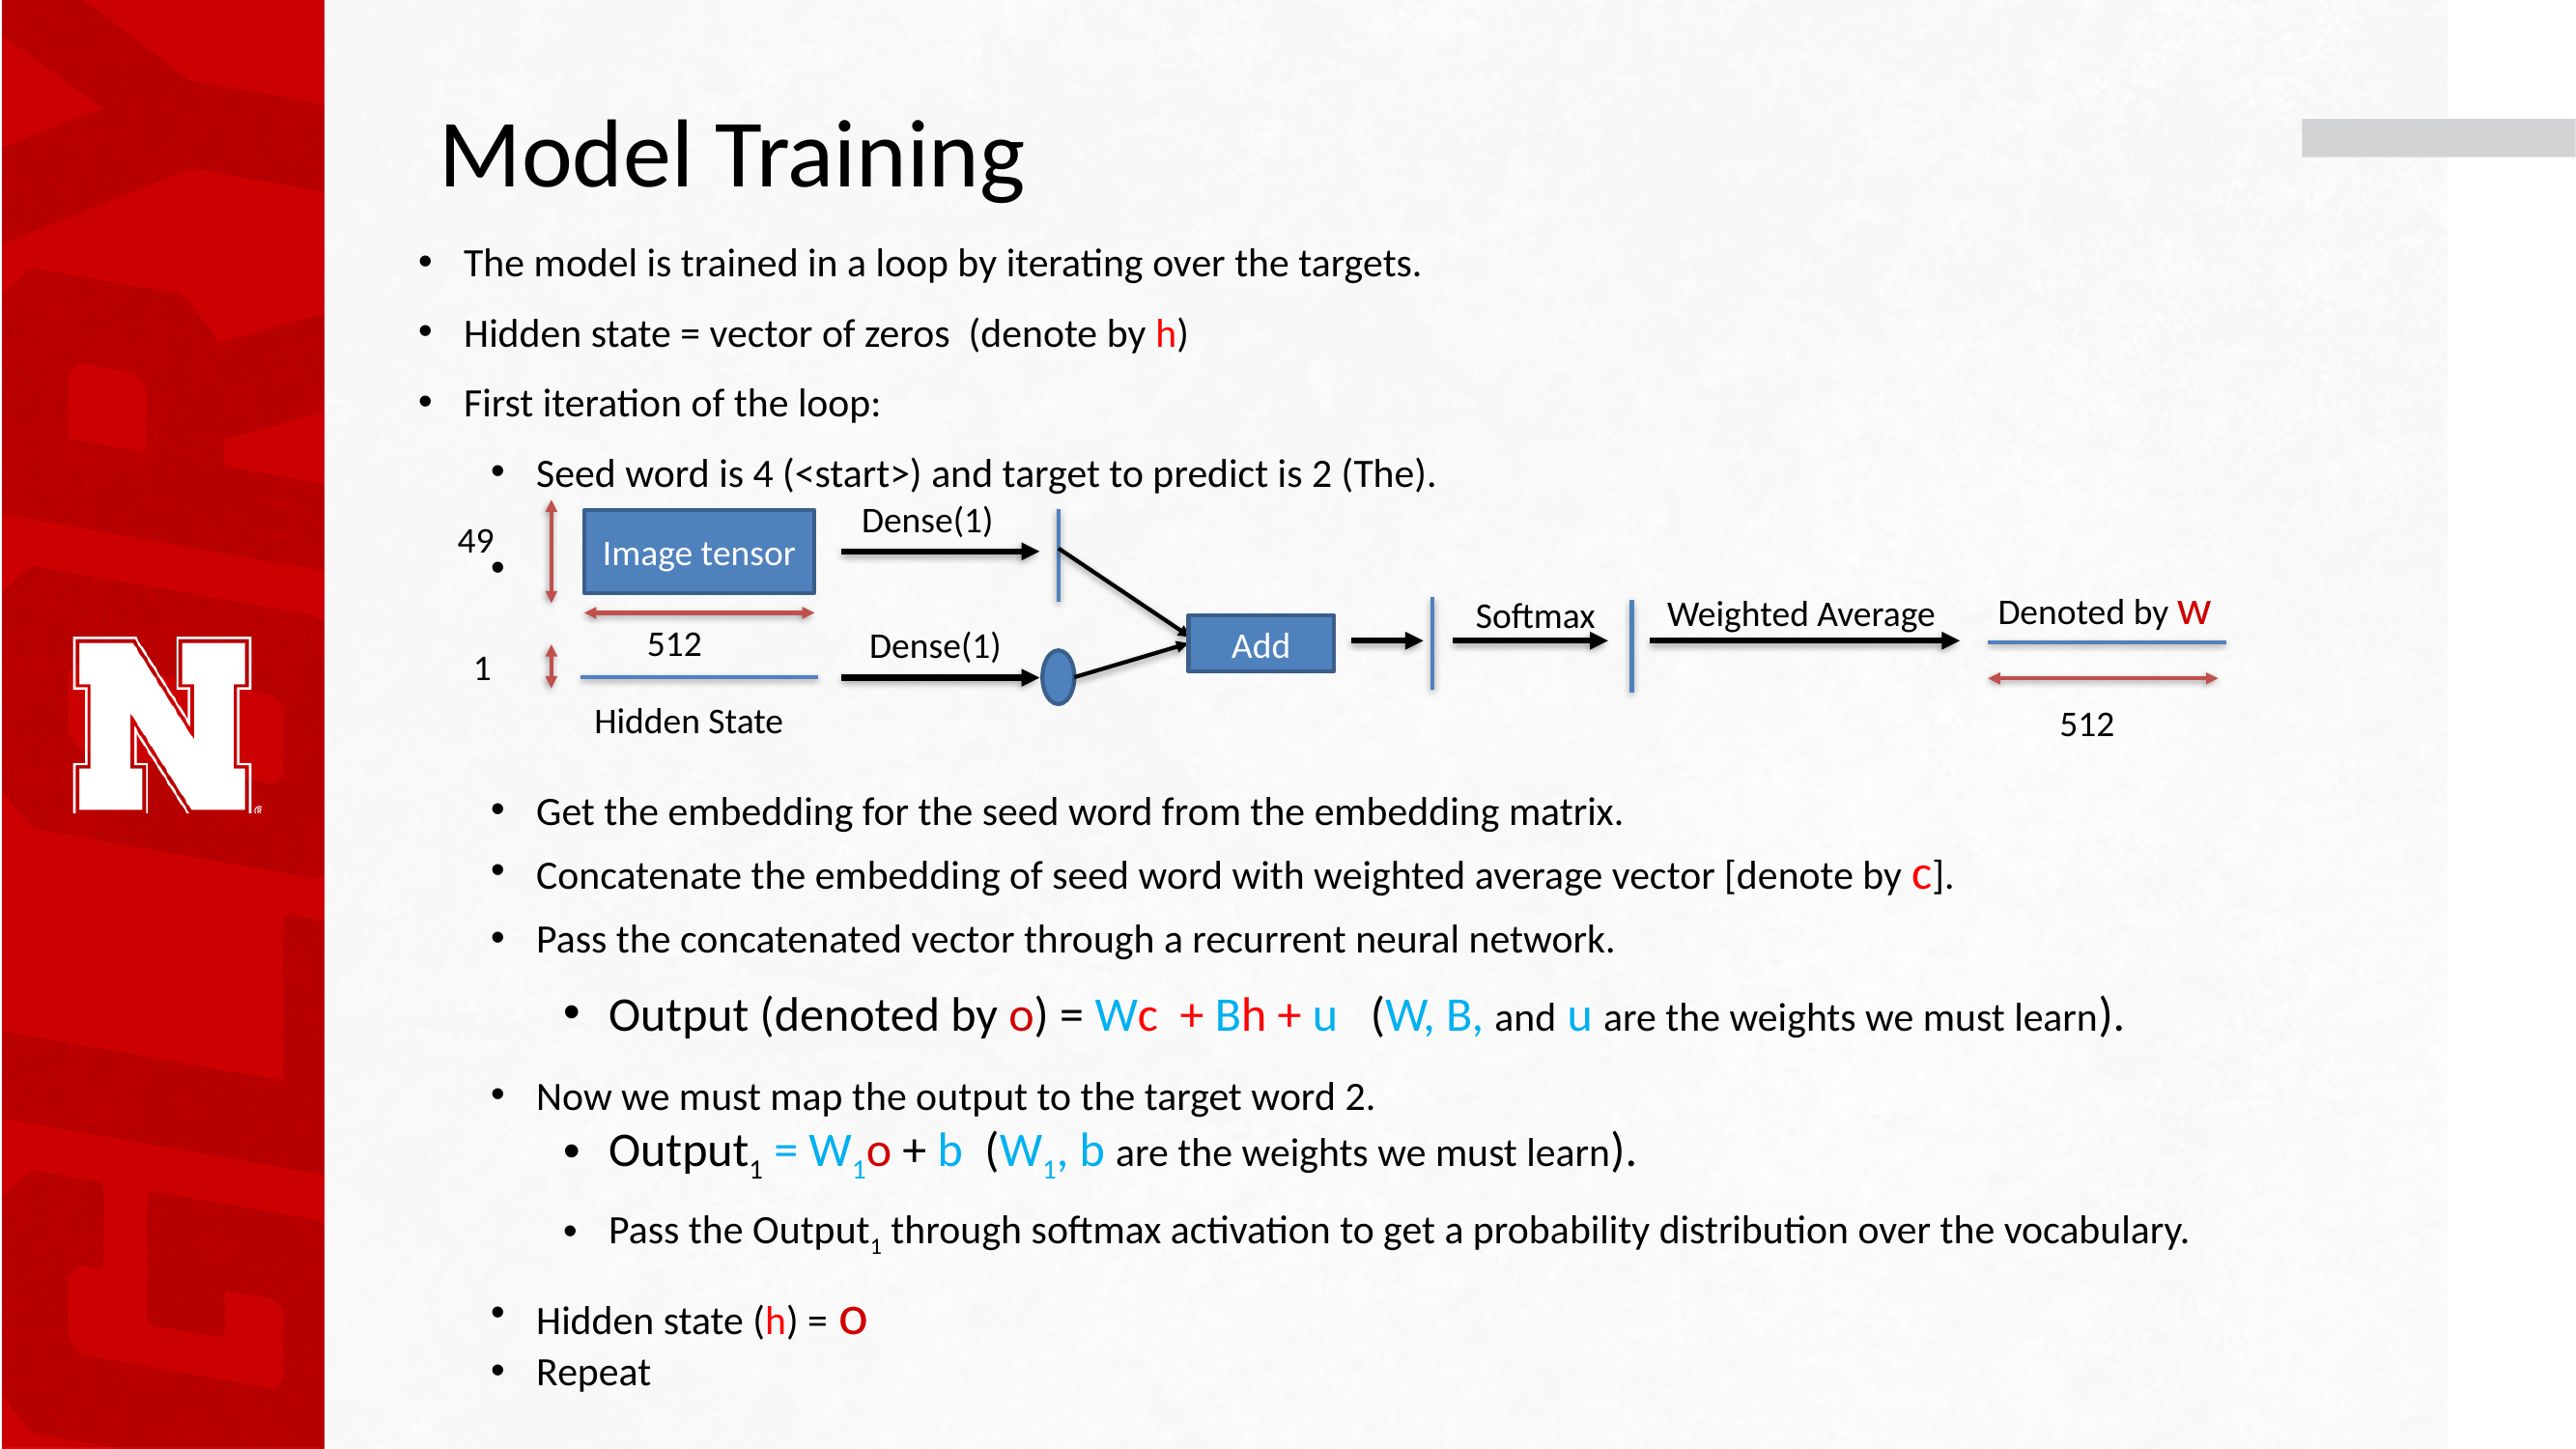

# Model Training
The model is trained in a loop by iterating over the targets.
Hidden state = vector of zeros  (denote by h)
First iteration of the loop:
Seed word is 4 (<start>) and target to predict is 2 (The).

Get the embedding for the seed word from the embedding matrix.
Concatenate the embedding of seed word with weighted average vector [denote by c].
Pass the concatenated vector through a recurrent neural network.
Output (denoted by o) = Wc  + Bh + u   (W, B, and u are the weights we must learn).

Now we must map the output to the target word 2.
Output1 = W1o + b  (W1, b are the weights we must learn).
Pass the Output1 through softmax activation to get a probability distribution over the vocabulary.
Hidden state (h) = o
Repeat
Dense(1)
49
Image tensor
Denoted by w
Weighted Average
Softmax
512
Dense(1)
Add
1

Hidden State
512